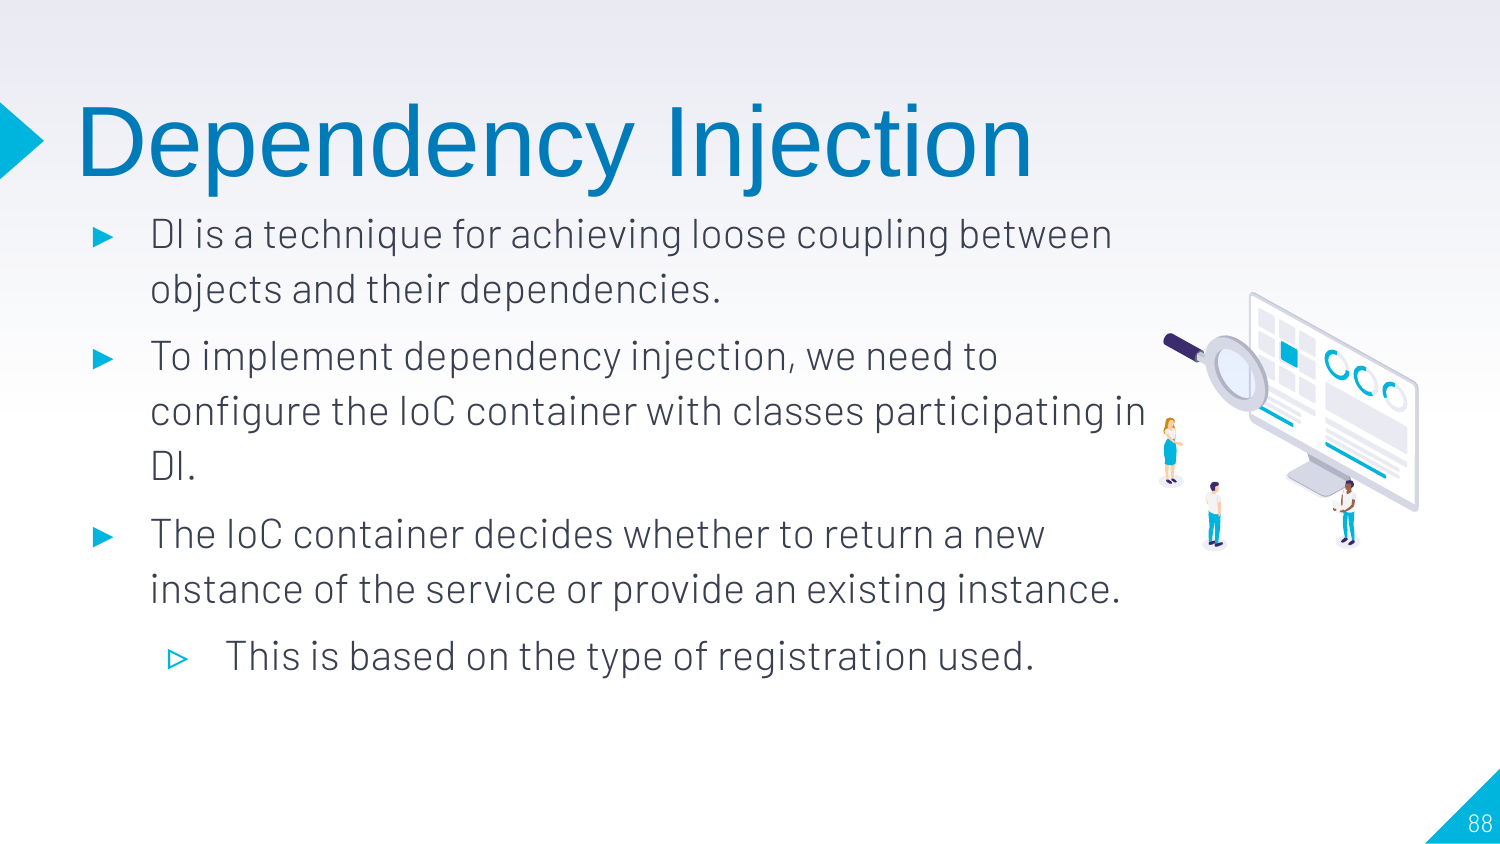

# Dependency Injection
DI is a technique for achieving loose coupling between objects and their dependencies.
To implement dependency injection, we need to configure the IoC container with classes participating in DI.
The IoC container decides whether to return a new instance of the service or provide an existing instance.
This is based on the type of registration used.

88